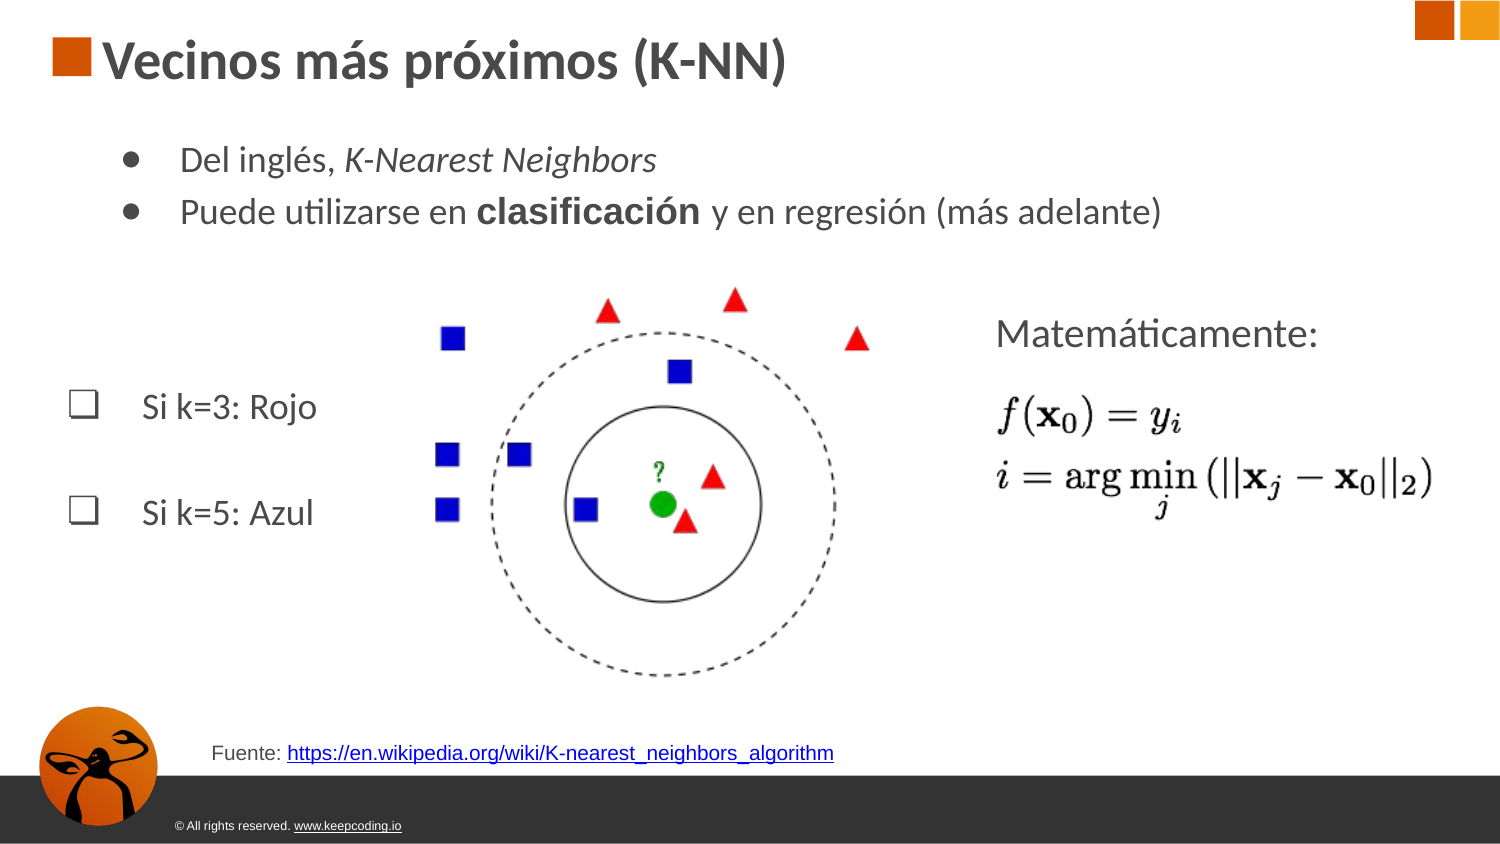

# Vecinos más próximos (K-NN)
Del inglés, K-Nearest Neighbors
Puede utilizarse en clasiﬁcación y en regresión (más adelante)

Matemáticamente:
Si k=3: Rojo

Si k=5: Azul

Fuente: https://en.wikipedia.org/wiki/K-nearest_neighbors_algorithm
© All rights reserved. www.keepcoding.io